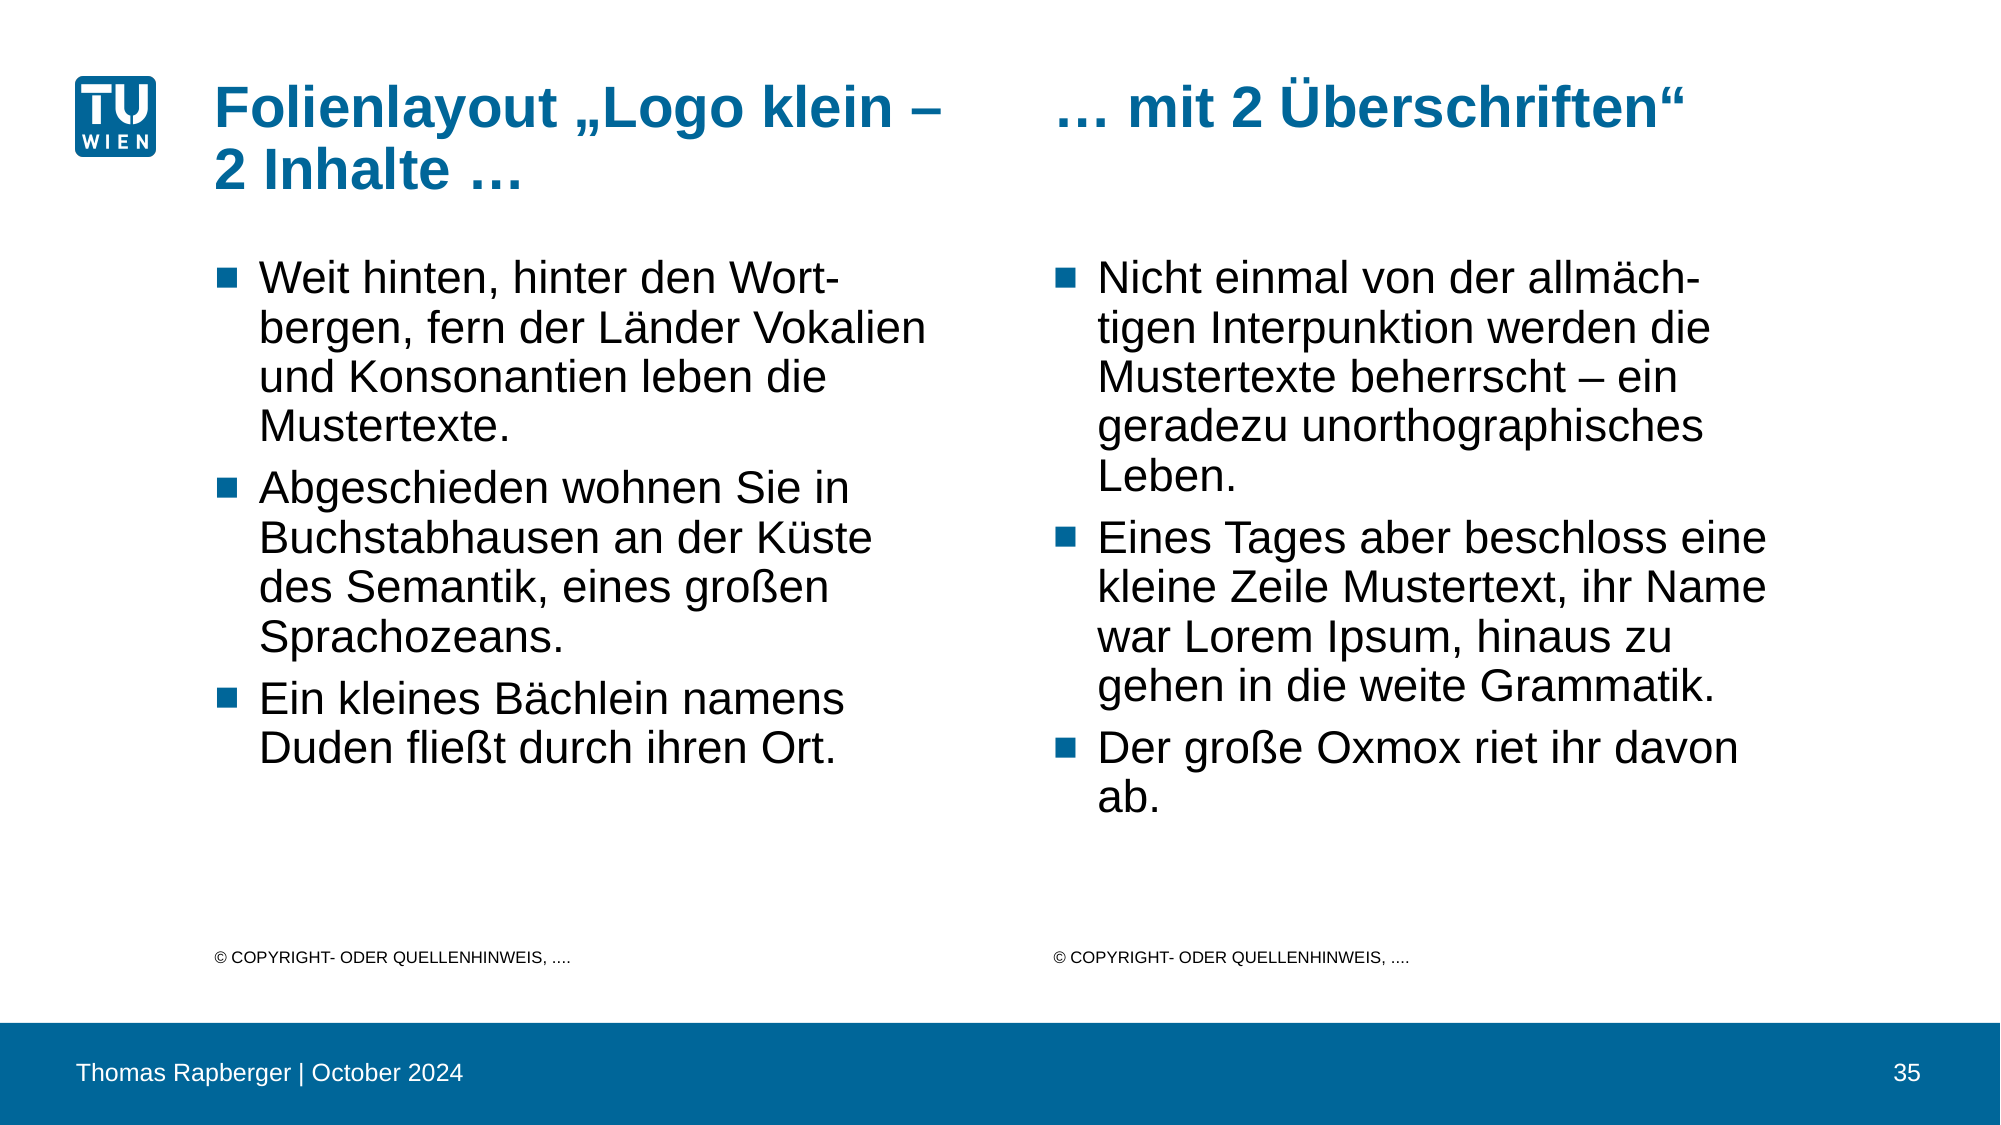

# Folienlayout „Logo klein – 2 Inhalte …
… mit 2 Überschriften“
Weit hinten, hinter den Wort-bergen, fern der Länder Vokalien und Konsonantien leben die Mustertexte.
Abgeschieden wohnen Sie in Buchstabhausen an der Küste des Semantik, eines großen Sprachozeans.
Ein kleines Bächlein namens Duden fließt durch ihren Ort.
Nicht einmal von der allmäch-tigen Interpunktion werden die Mustertexte beherrscht – ein geradezu unorthographisches Leben.
Eines Tages aber beschloss eine kleine Zeile Mustertext, ihr Name war Lorem Ipsum, hinaus zu gehen in die weite Grammatik.
Der große Oxmox riet ihr davon ab.
© Copyright- oder Quellenhinweis, ....
© Copyright- oder Quellenhinweis, ....
Thomas Rapberger | October 2024
35